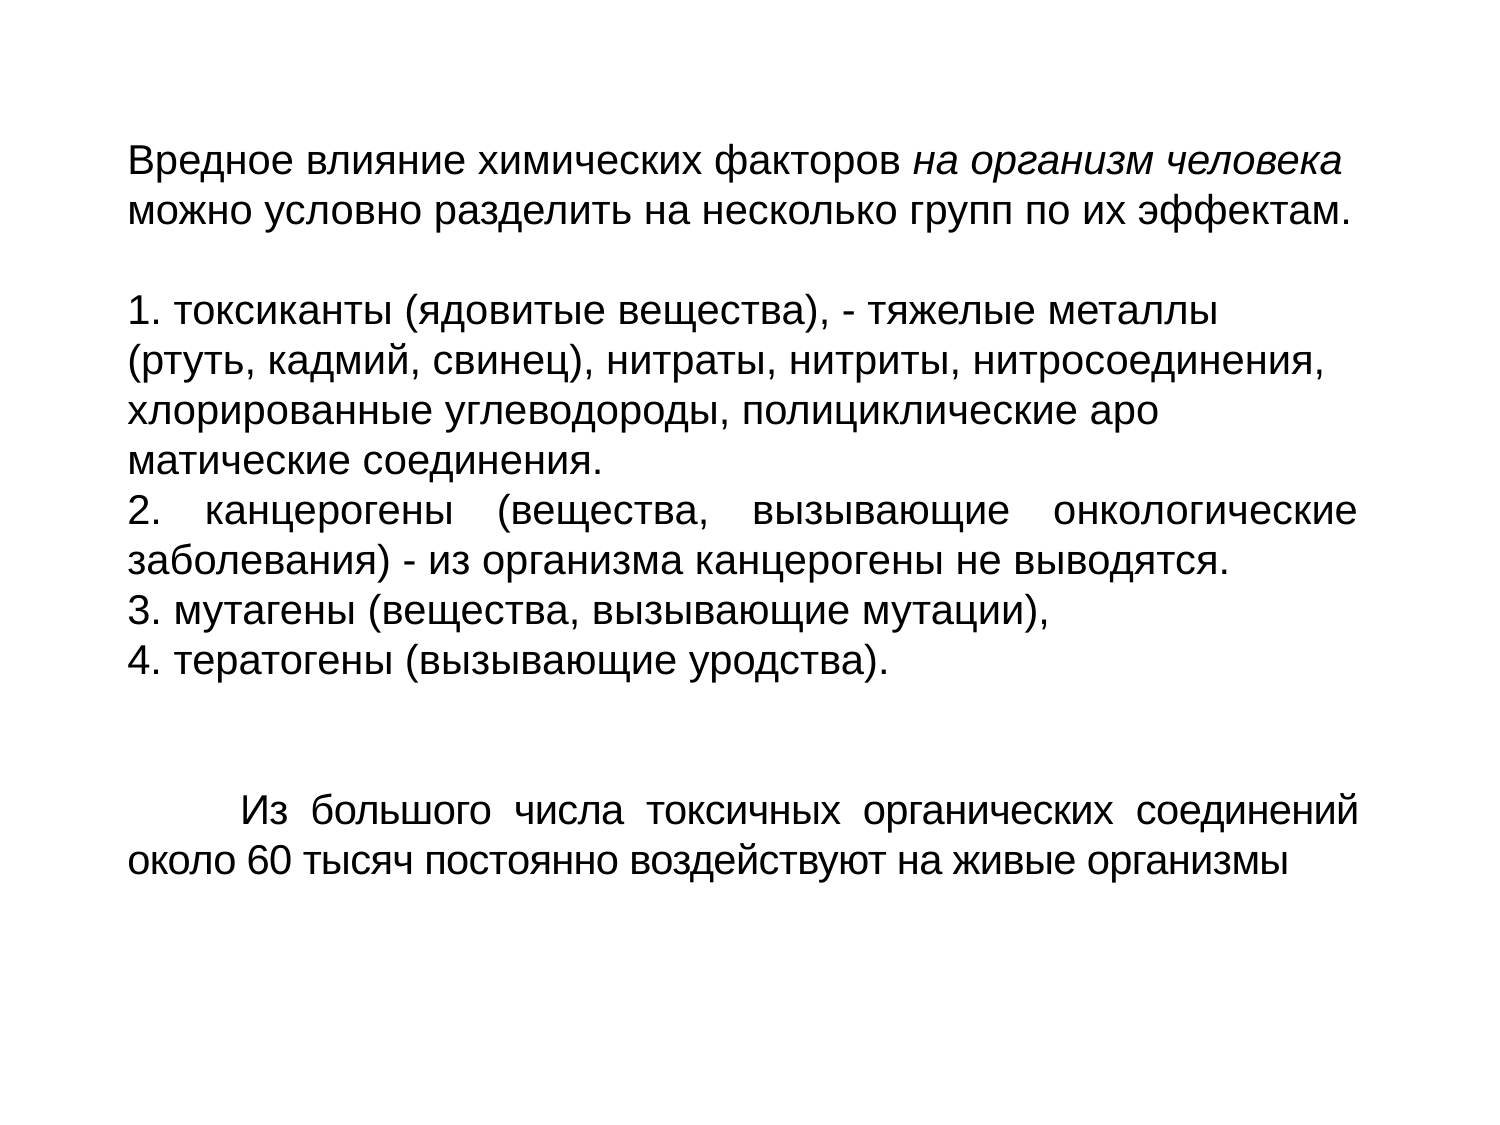

Вредное влияние хими­ческих факторов на организм человека можно условно разде­лить на несколько групп по их эффектам.

1. токсиканты (ядо­витые вещества), - тяжелые металлы (ртуть, кадмий, свинец), нитраты, нитриты, нитросоединения, хлорированные углеводороды, полициклические аро­матические соединения.
2. канцерогены (вещества, вызывающие онко­логические заболевания) - из организма канцерогены не выводятся.
3. мутагены (вещества, вызывающие мутации),
4. тератогены (вызывающие уродства).

     Из большого числа токсичных органических соединений около 60 тысяч постоянно воздействуют на живые организмы